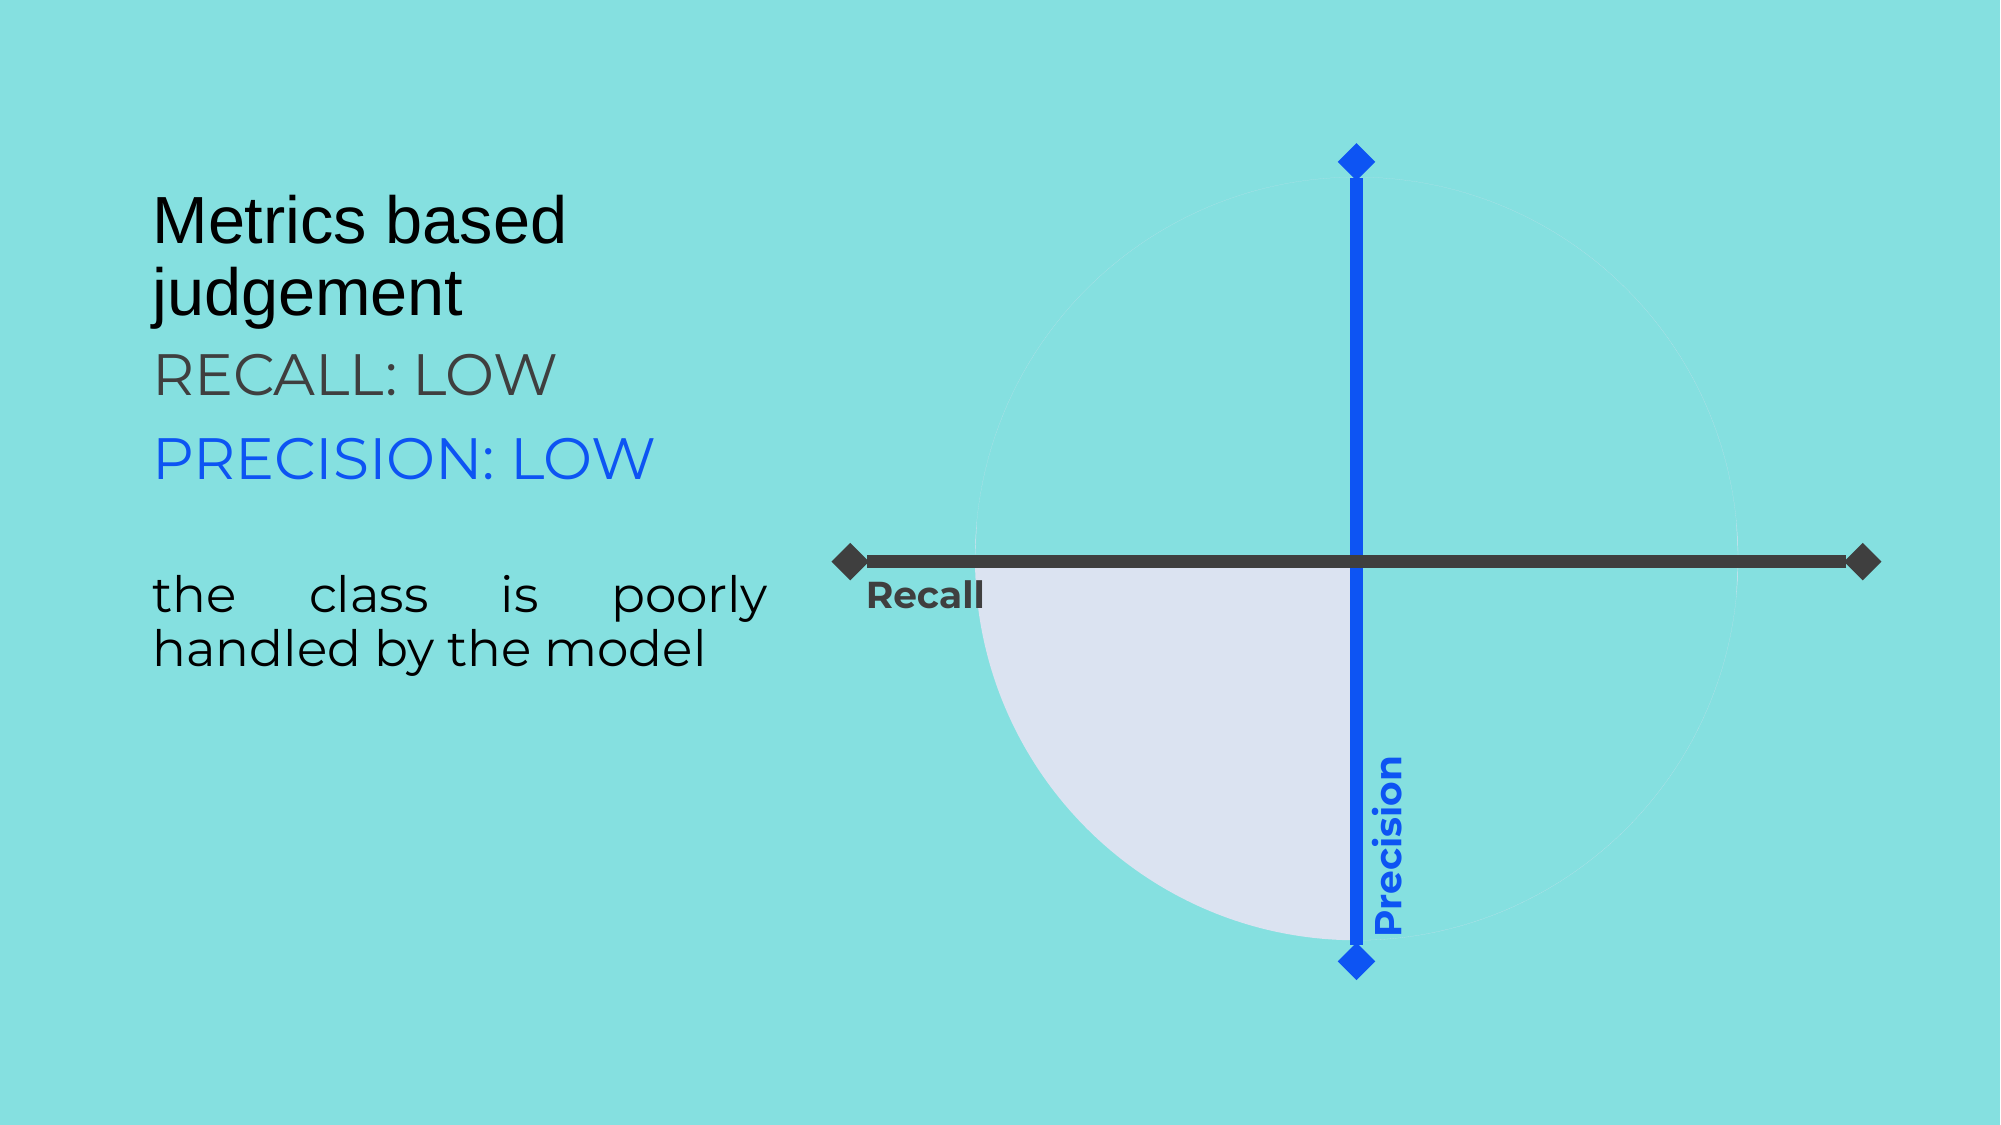

# Metrics based judgement

RECALL: LOW
PRECISION: LOW

the class is poorly handled by the model
Recall
Precision